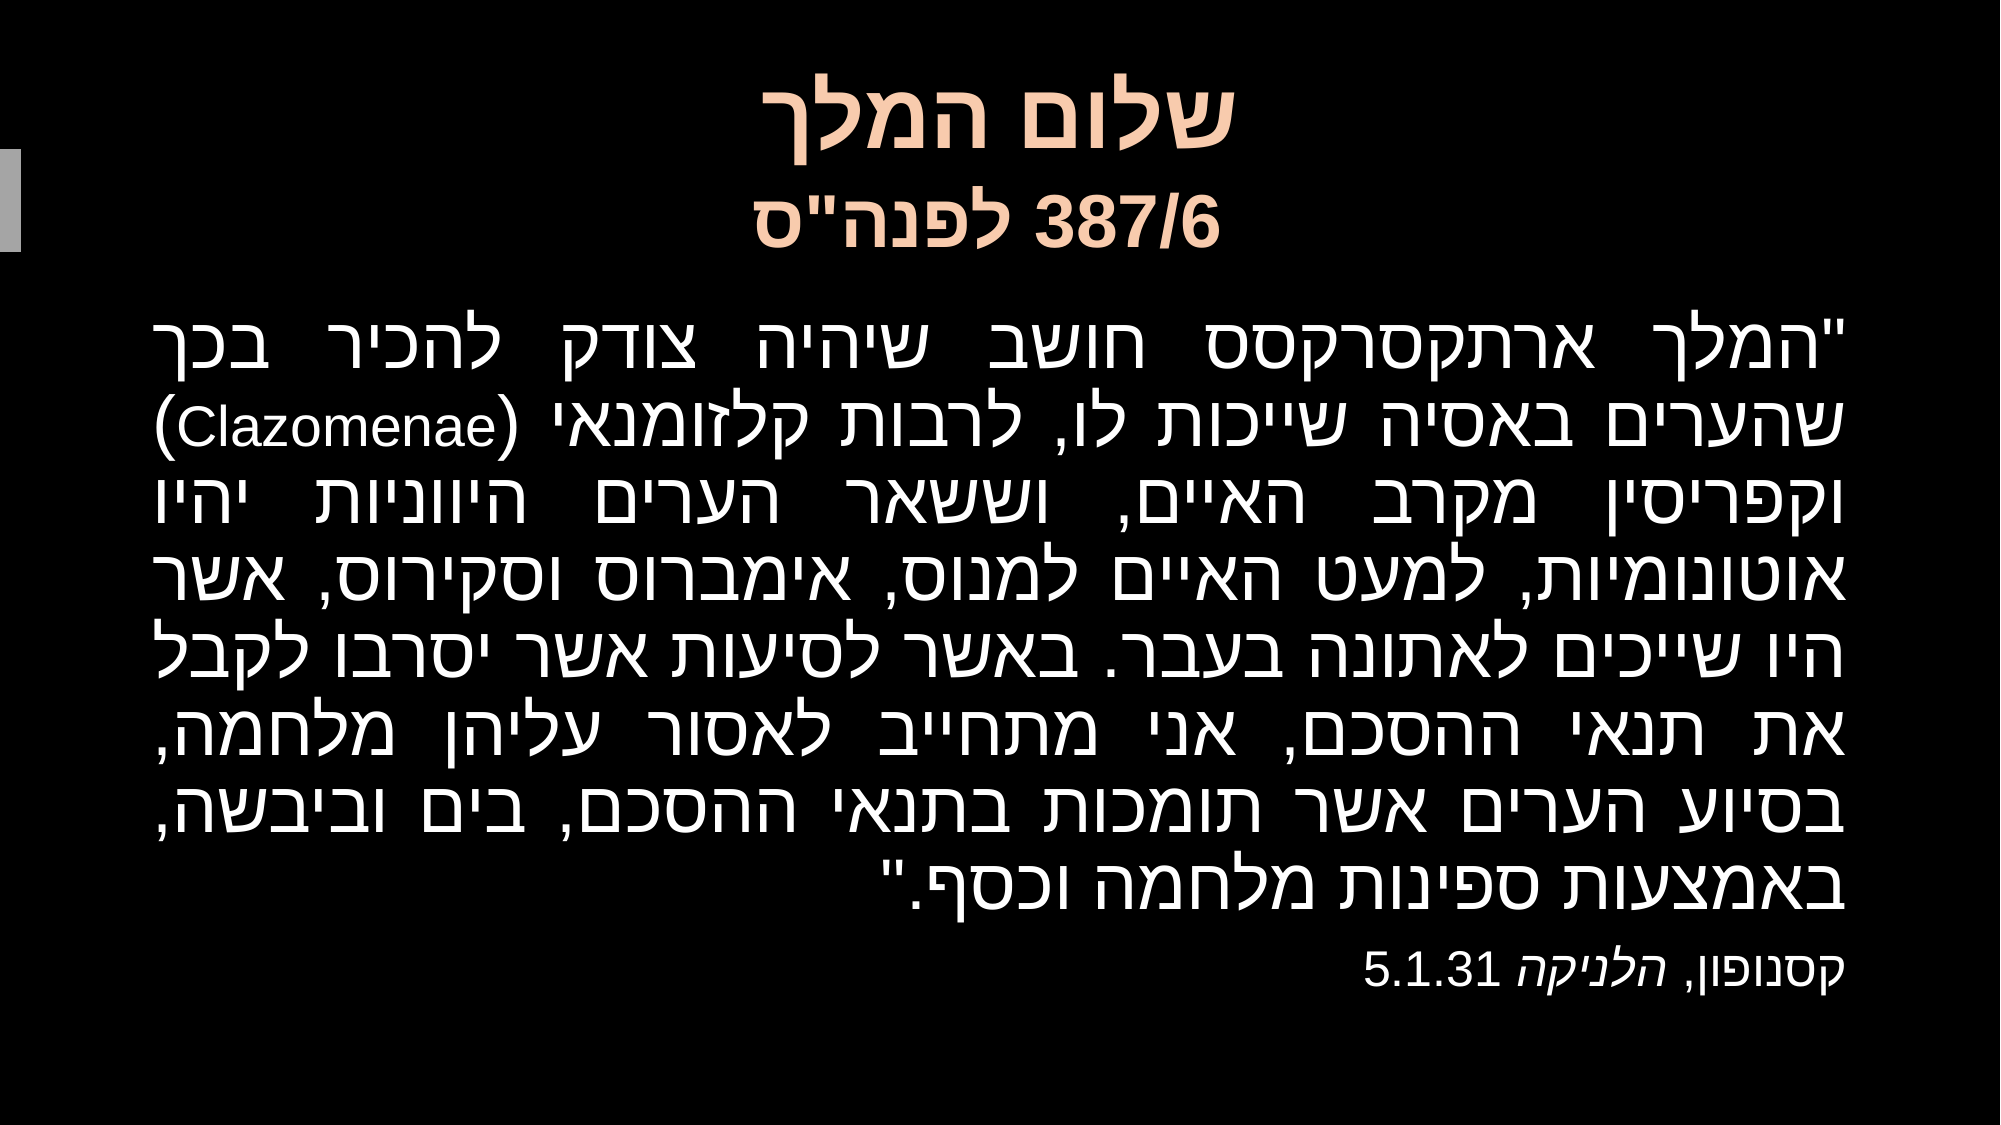

# שלום המלך 387/6 לפנה"ס
"המלך ארתקסרקסס חושב שיהיה צודק להכיר בכך שהערים באסיה שייכות לו, לרבות קלזומנאי (Clazomenae) וקפריסין מקרב האיים, וששאר הערים היווניות יהיו אוטונומיות, למעט האיים למנוס, אימברוס וסקירוס, אשר היו שייכים לאתונה בעבר. באשר לסיעות אשר יסרבו לקבל את תנאי ההסכם, אני מתחייב לאסור עליהן מלחמה, בסיוע הערים אשר תומכות בתנאי ההסכם, בים וביבשה, באמצעות ספינות מלחמה וכסף."
קסנופון, הלניקה 5.1.31